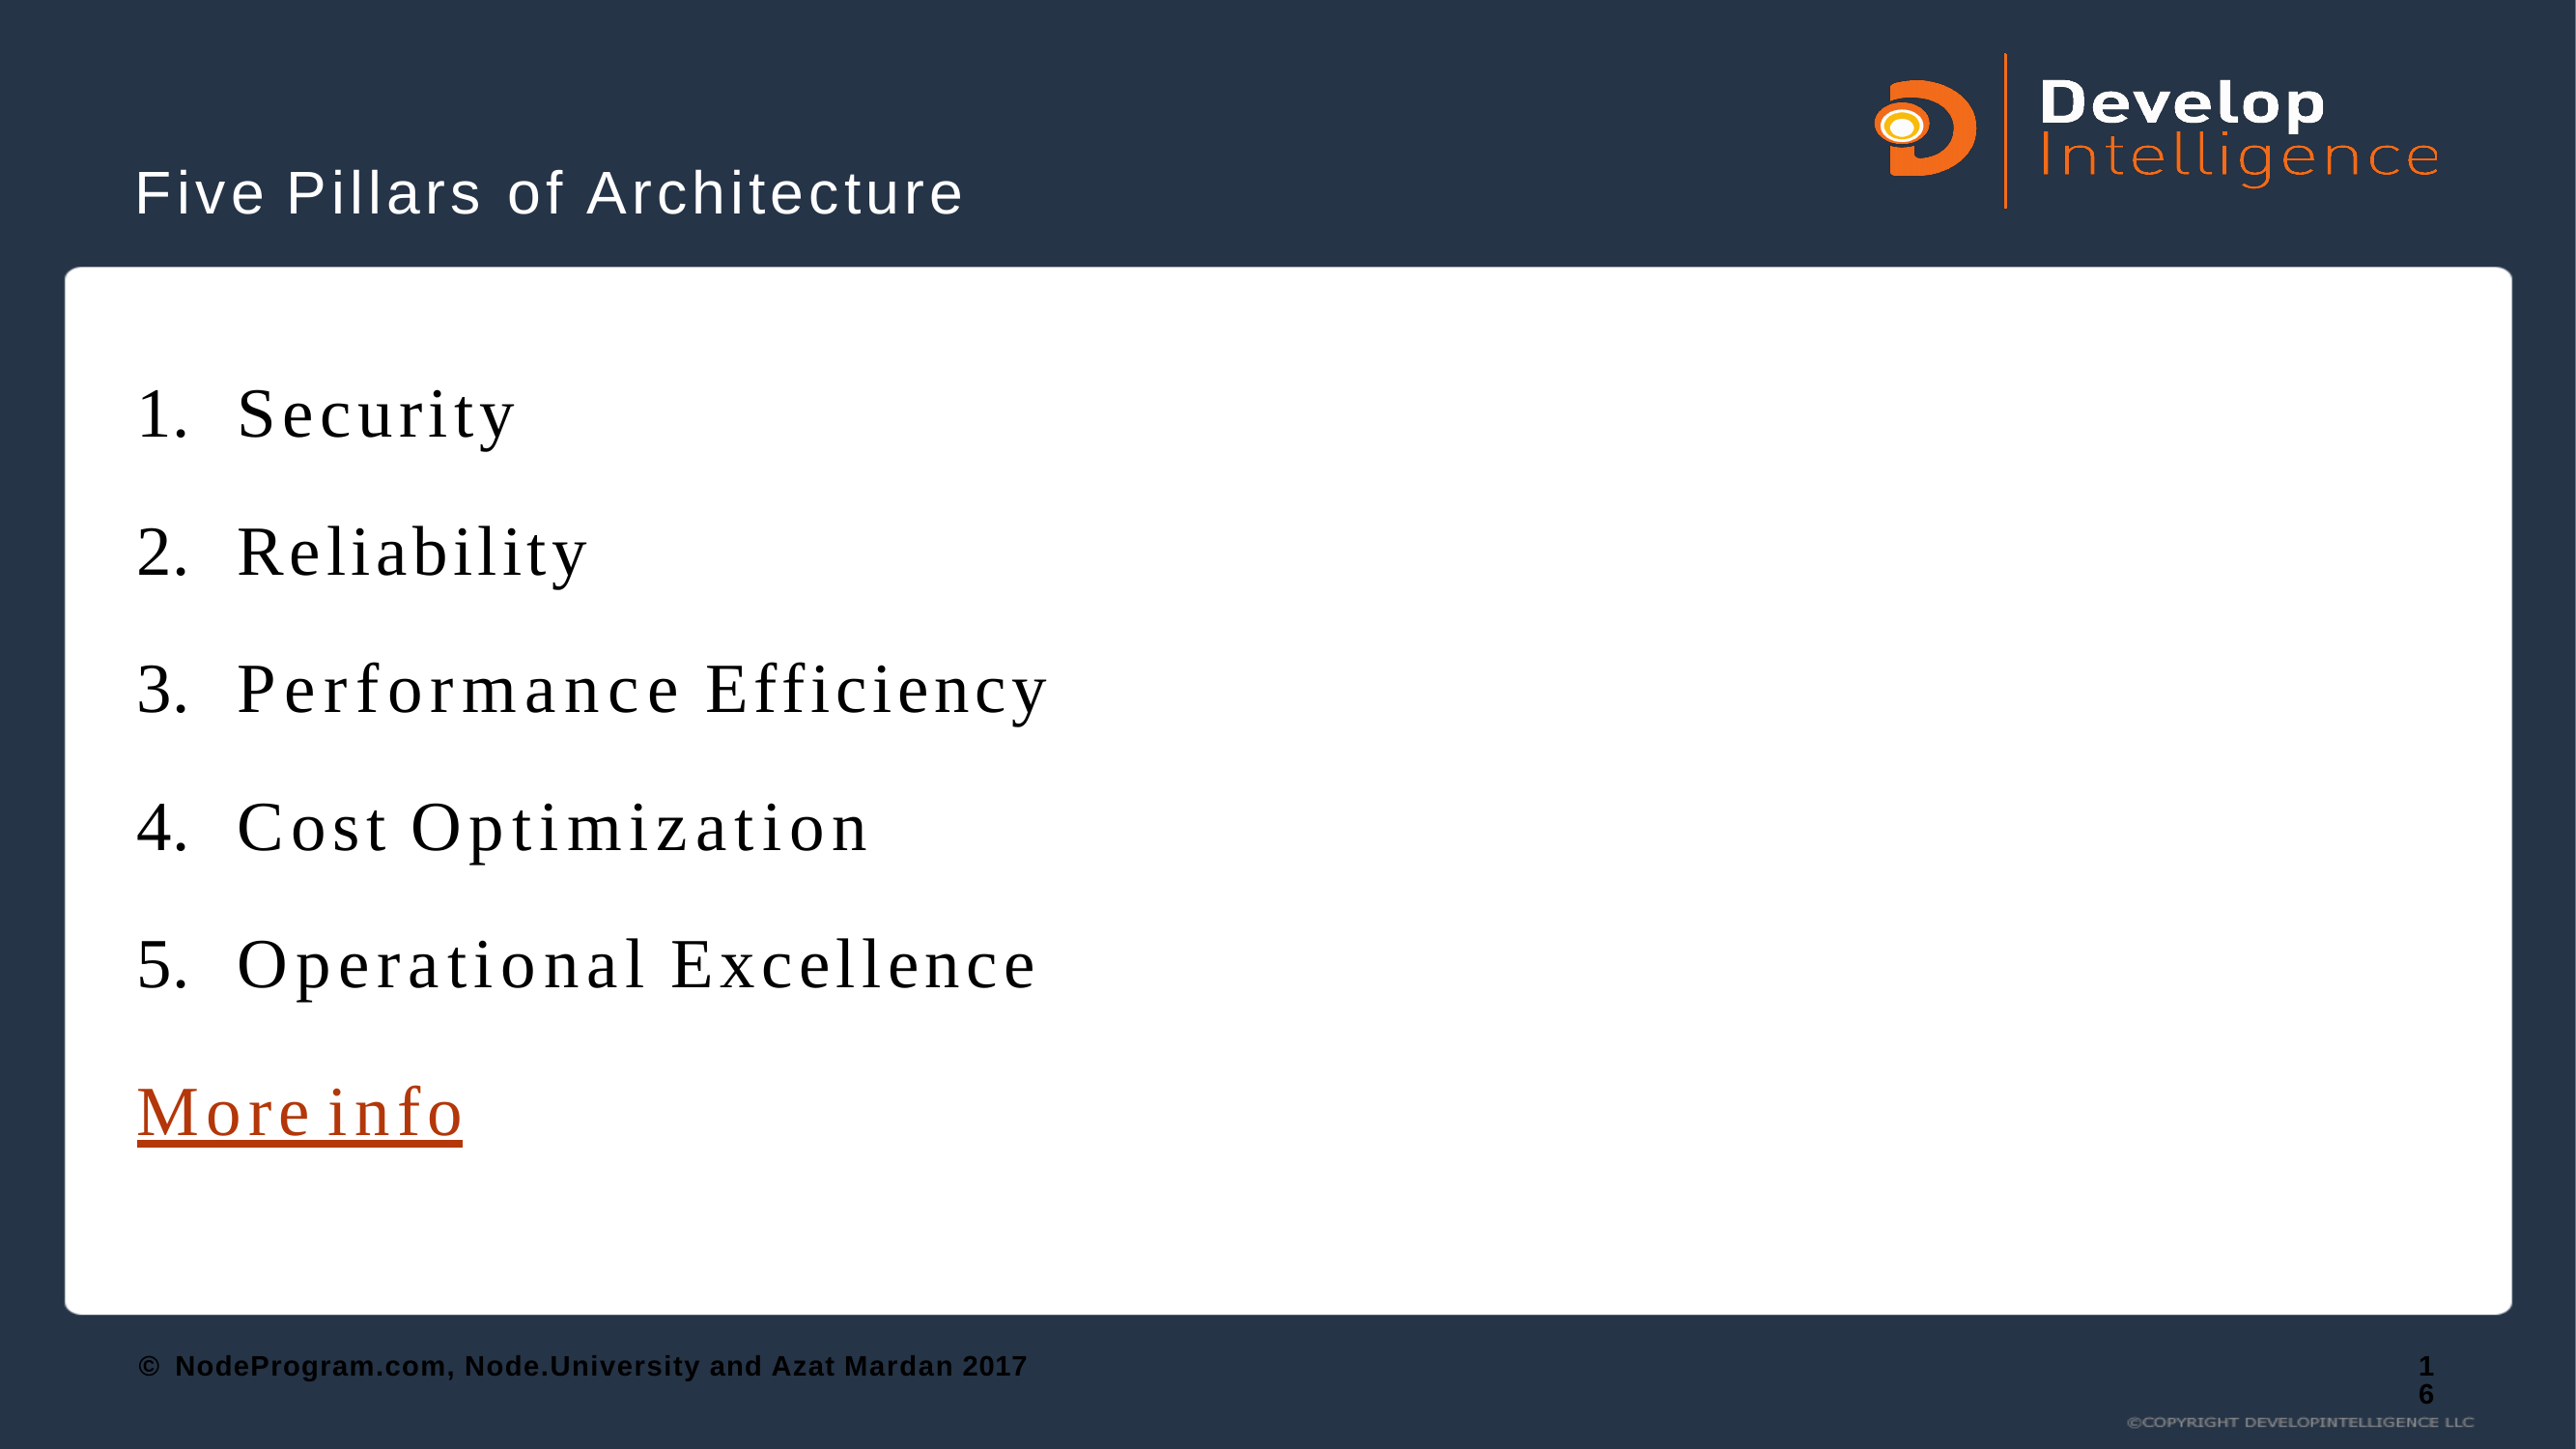

# Five Pillars of Architecture
Security
Reliability
Performance Efficiency
Cost Optimization
Operational Excellence
More info
© NodeProgram.com, Node.University and Azat Mardan 2017
16